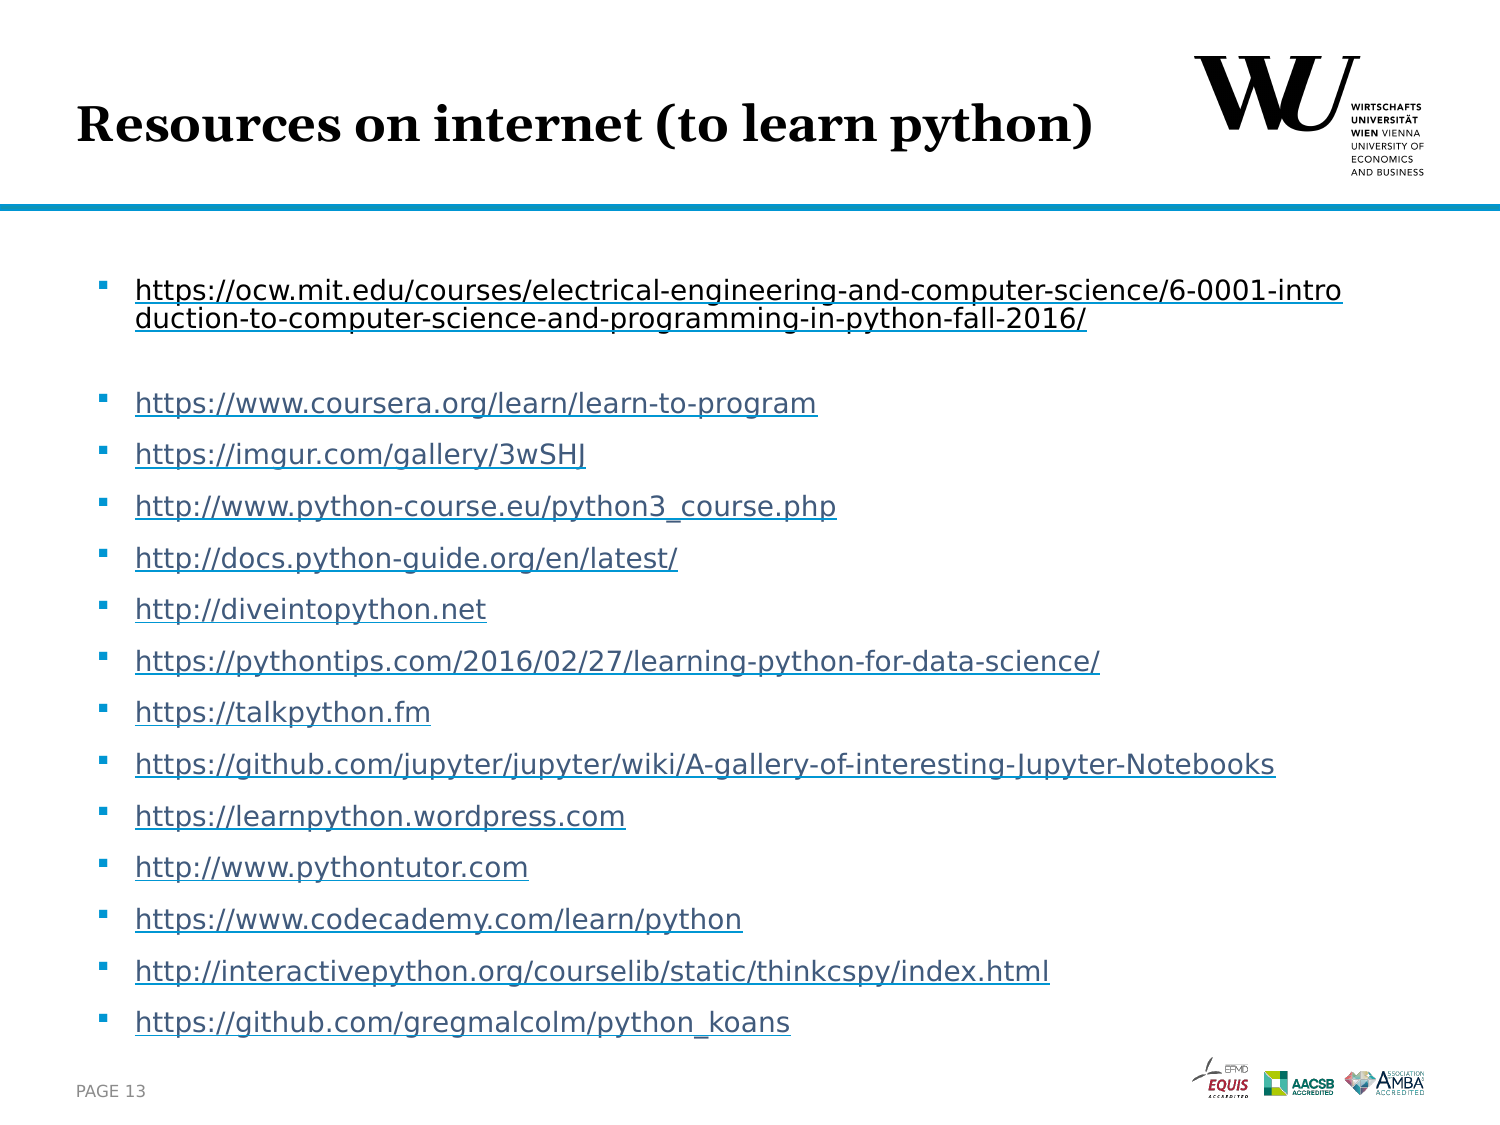

# Resources on internet (to learn python)
https://ocw.mit.edu/courses/electrical-engineering-and-computer-science/6-0001-introduction-to-computer-science-and-programming-in-python-fall-2016/
https://www.coursera.org/learn/learn-to-program
https://imgur.com/gallery/3wSHJ
http://www.python-course.eu/python3_course.php
http://docs.python-guide.org/en/latest/
http://diveintopython.net
https://pythontips.com/2016/02/27/learning-python-for-data-science/
https://talkpython.fm
https://github.com/jupyter/jupyter/wiki/A-gallery-of-interesting-Jupyter-Notebooks
https://learnpython.wordpress.com
http://www.pythontutor.com
https://www.codecademy.com/learn/python
http://interactivepython.org/courselib/static/thinkcspy/index.html
https://github.com/gregmalcolm/python_koans
Page 13